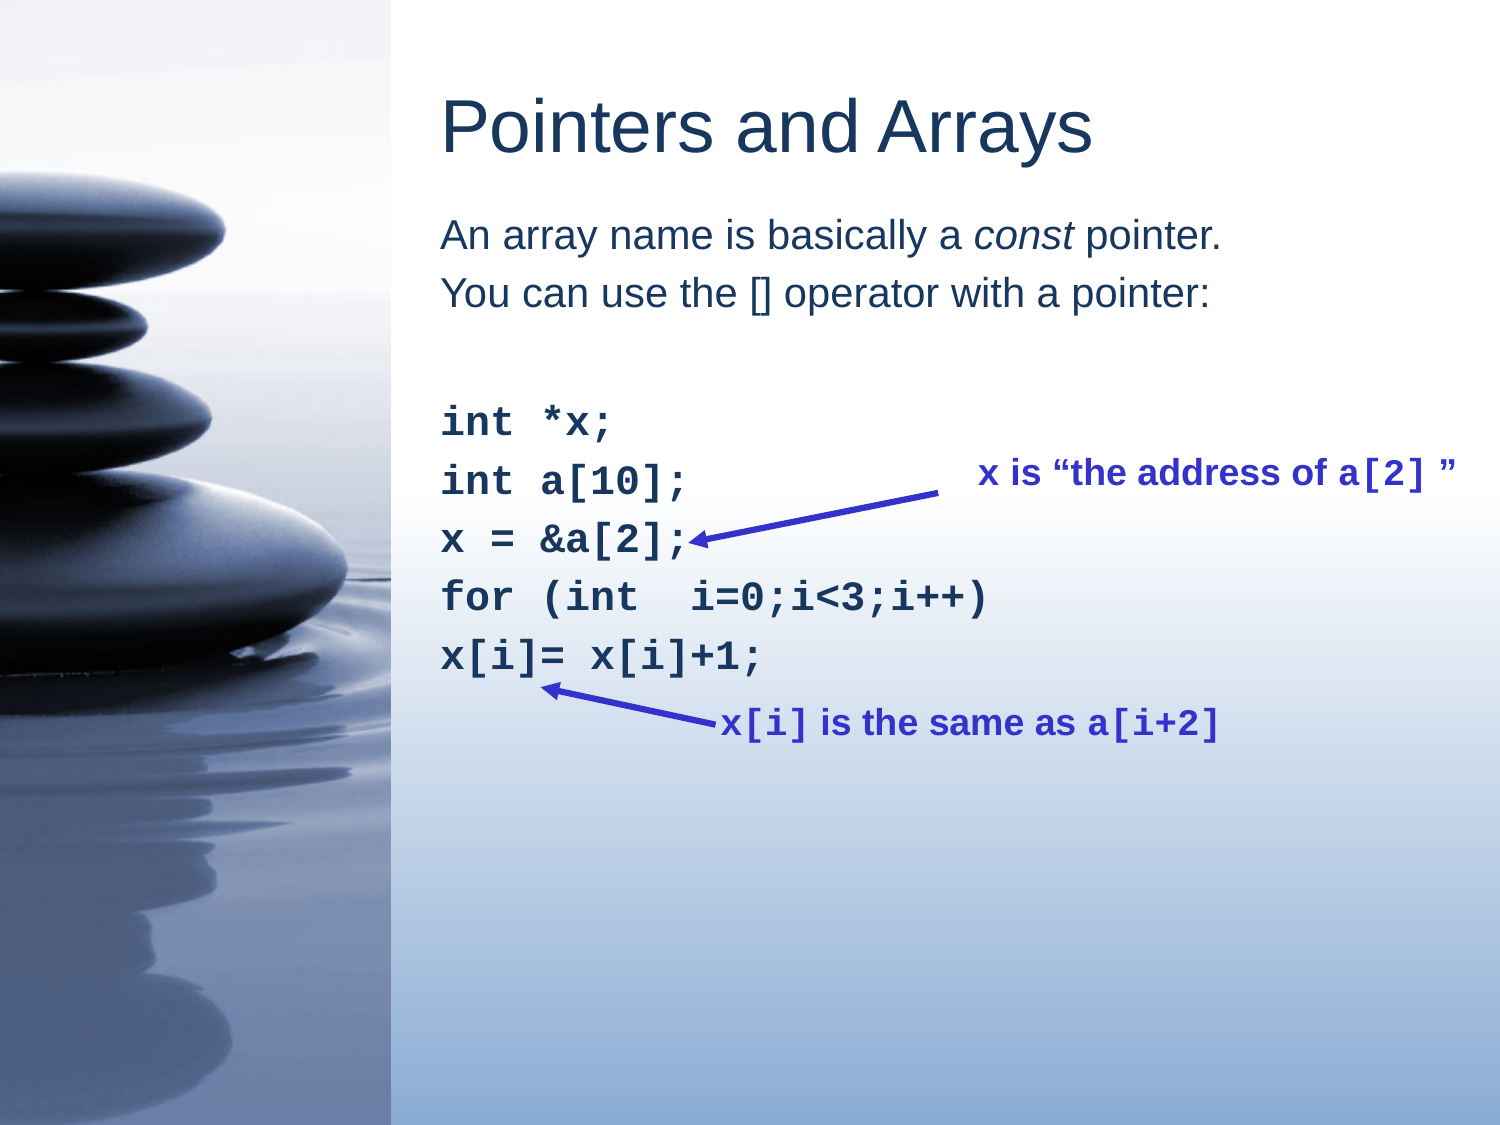

# Pointers and Arrays
An array name is basically a const pointer.
You can use the [] operator with a pointer:

int *x;
int a[10];
x = &a[2];
for (int  i=0;i<3;i++)
x[i]= x[i]+1;

x is “the address of a[2] ”

x[i] is the same as a[i+2]